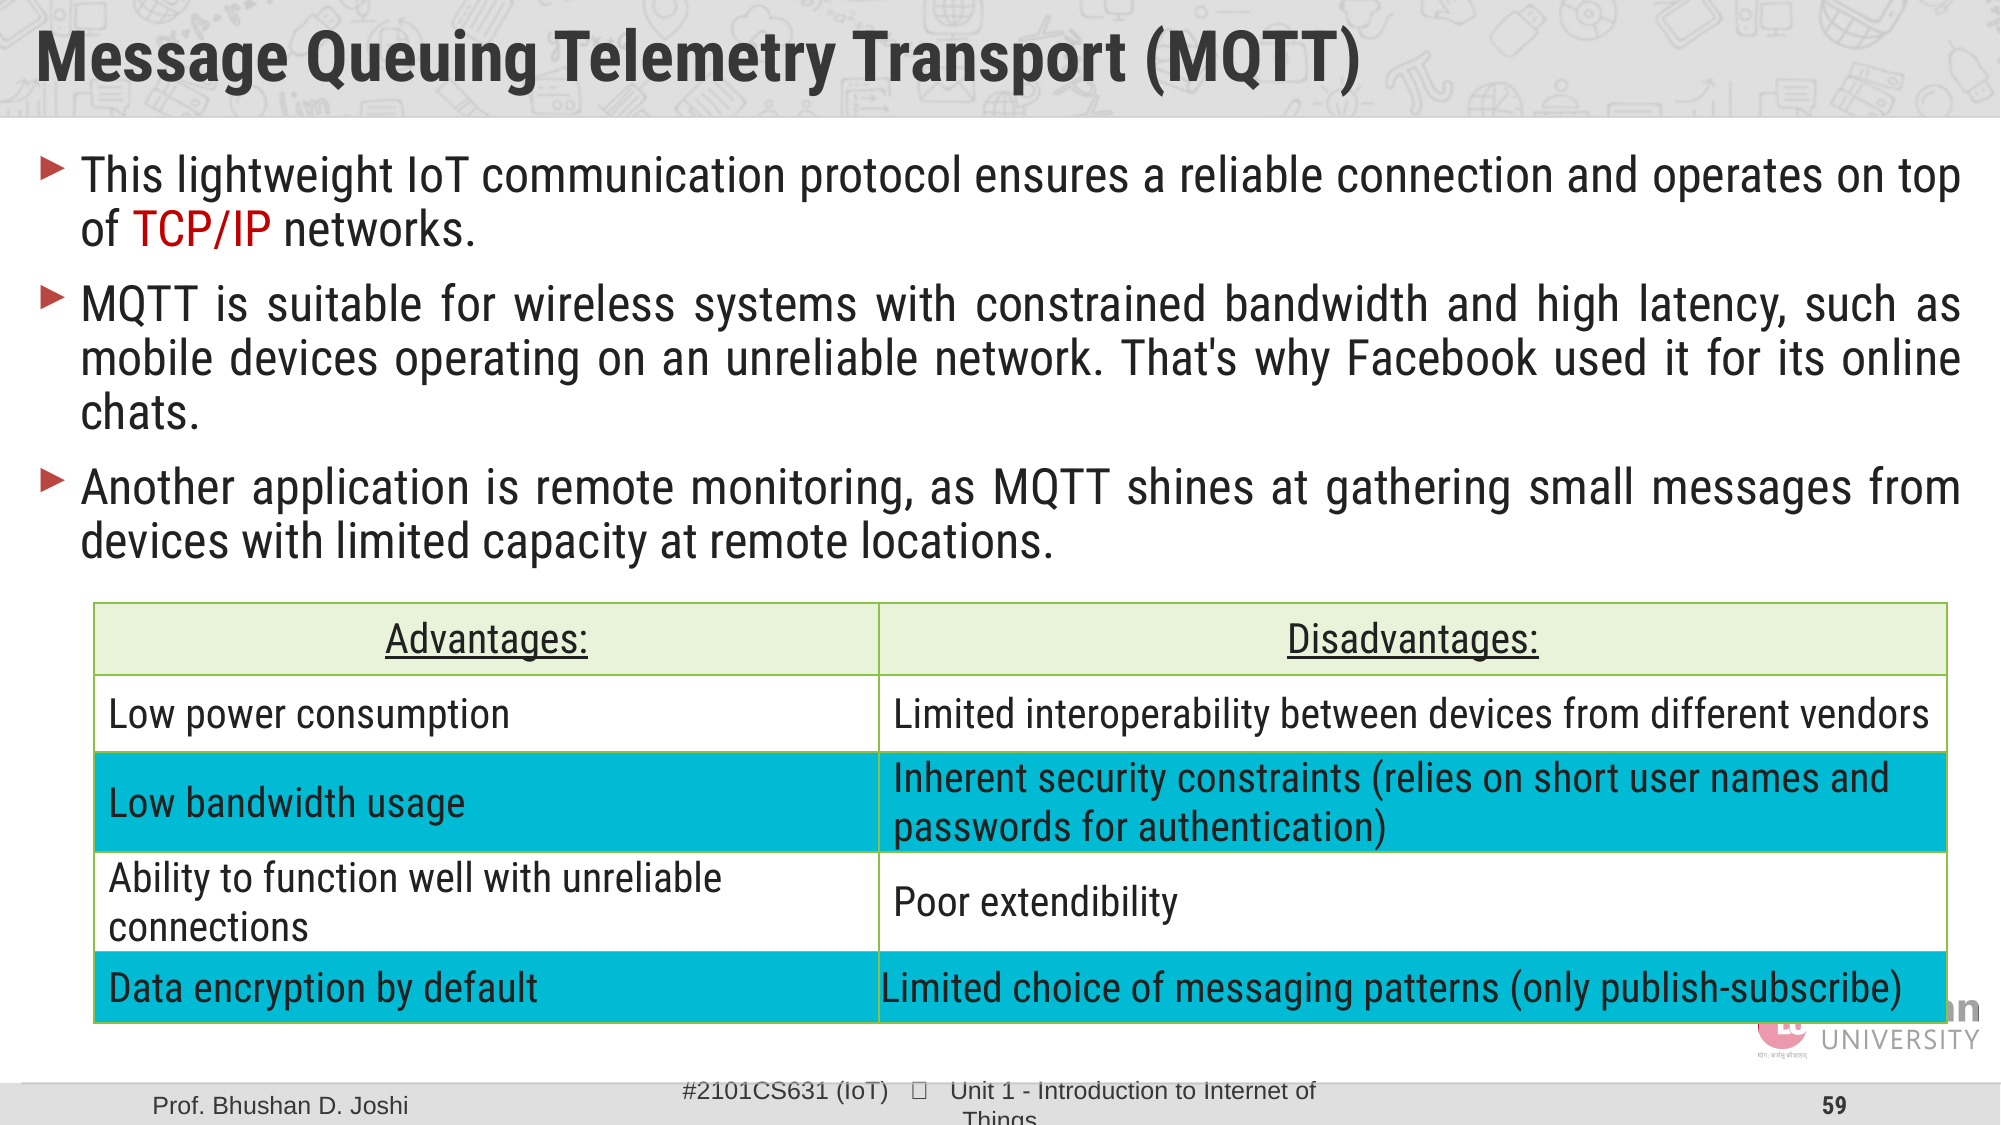

# Message Queuing Telemetry Transport (MQTT)
This lightweight IoT communication protocol ensures a reliable connection and operates on top of TCP/IP networks.
MQTT is suitable for wireless systems with constrained bandwidth and high latency, such as mobile devices operating on an unreliable network. That's why Facebook used it for its online chats.
Another application is remote monitoring, as MQTT shines at gathering small messages from devices with limited capacity at remote locations.
| Advantages: | Disadvantages: |
| --- | --- |
| Low power consumption | Limited interoperability between devices from different vendors |
| Low bandwidth usage | Inherent security constraints (relies on short user names and passwords for authentication) |
| Ability to function well with unreliable connections | Poor extendibility |
| Data encryption by default | Limited choice of messaging patterns (only publish-subscribe) |